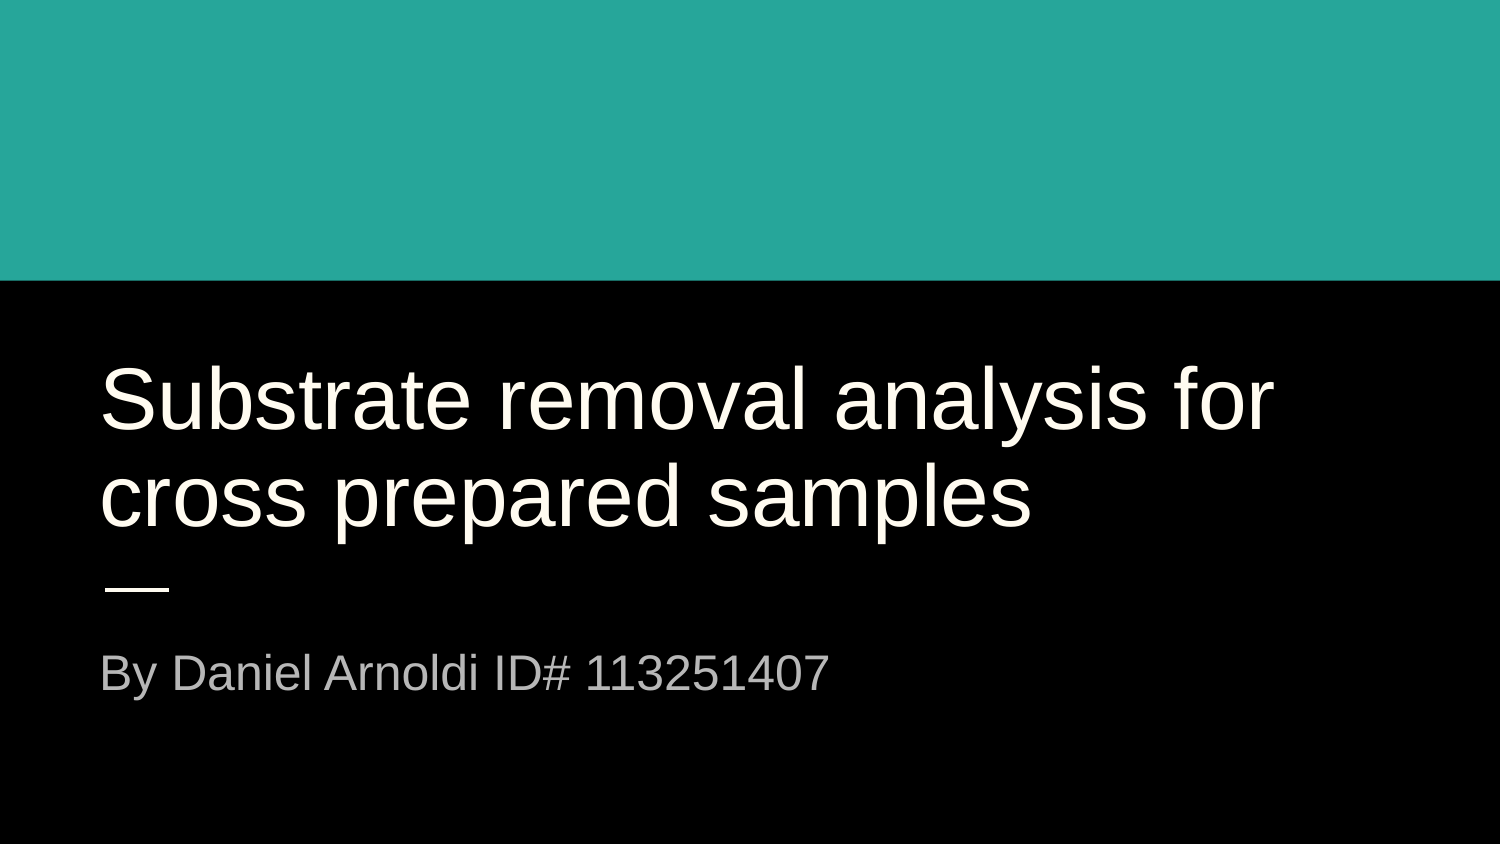

# Substrate removal analysis for cross prepared samples
By Daniel Arnoldi ID# 113251407